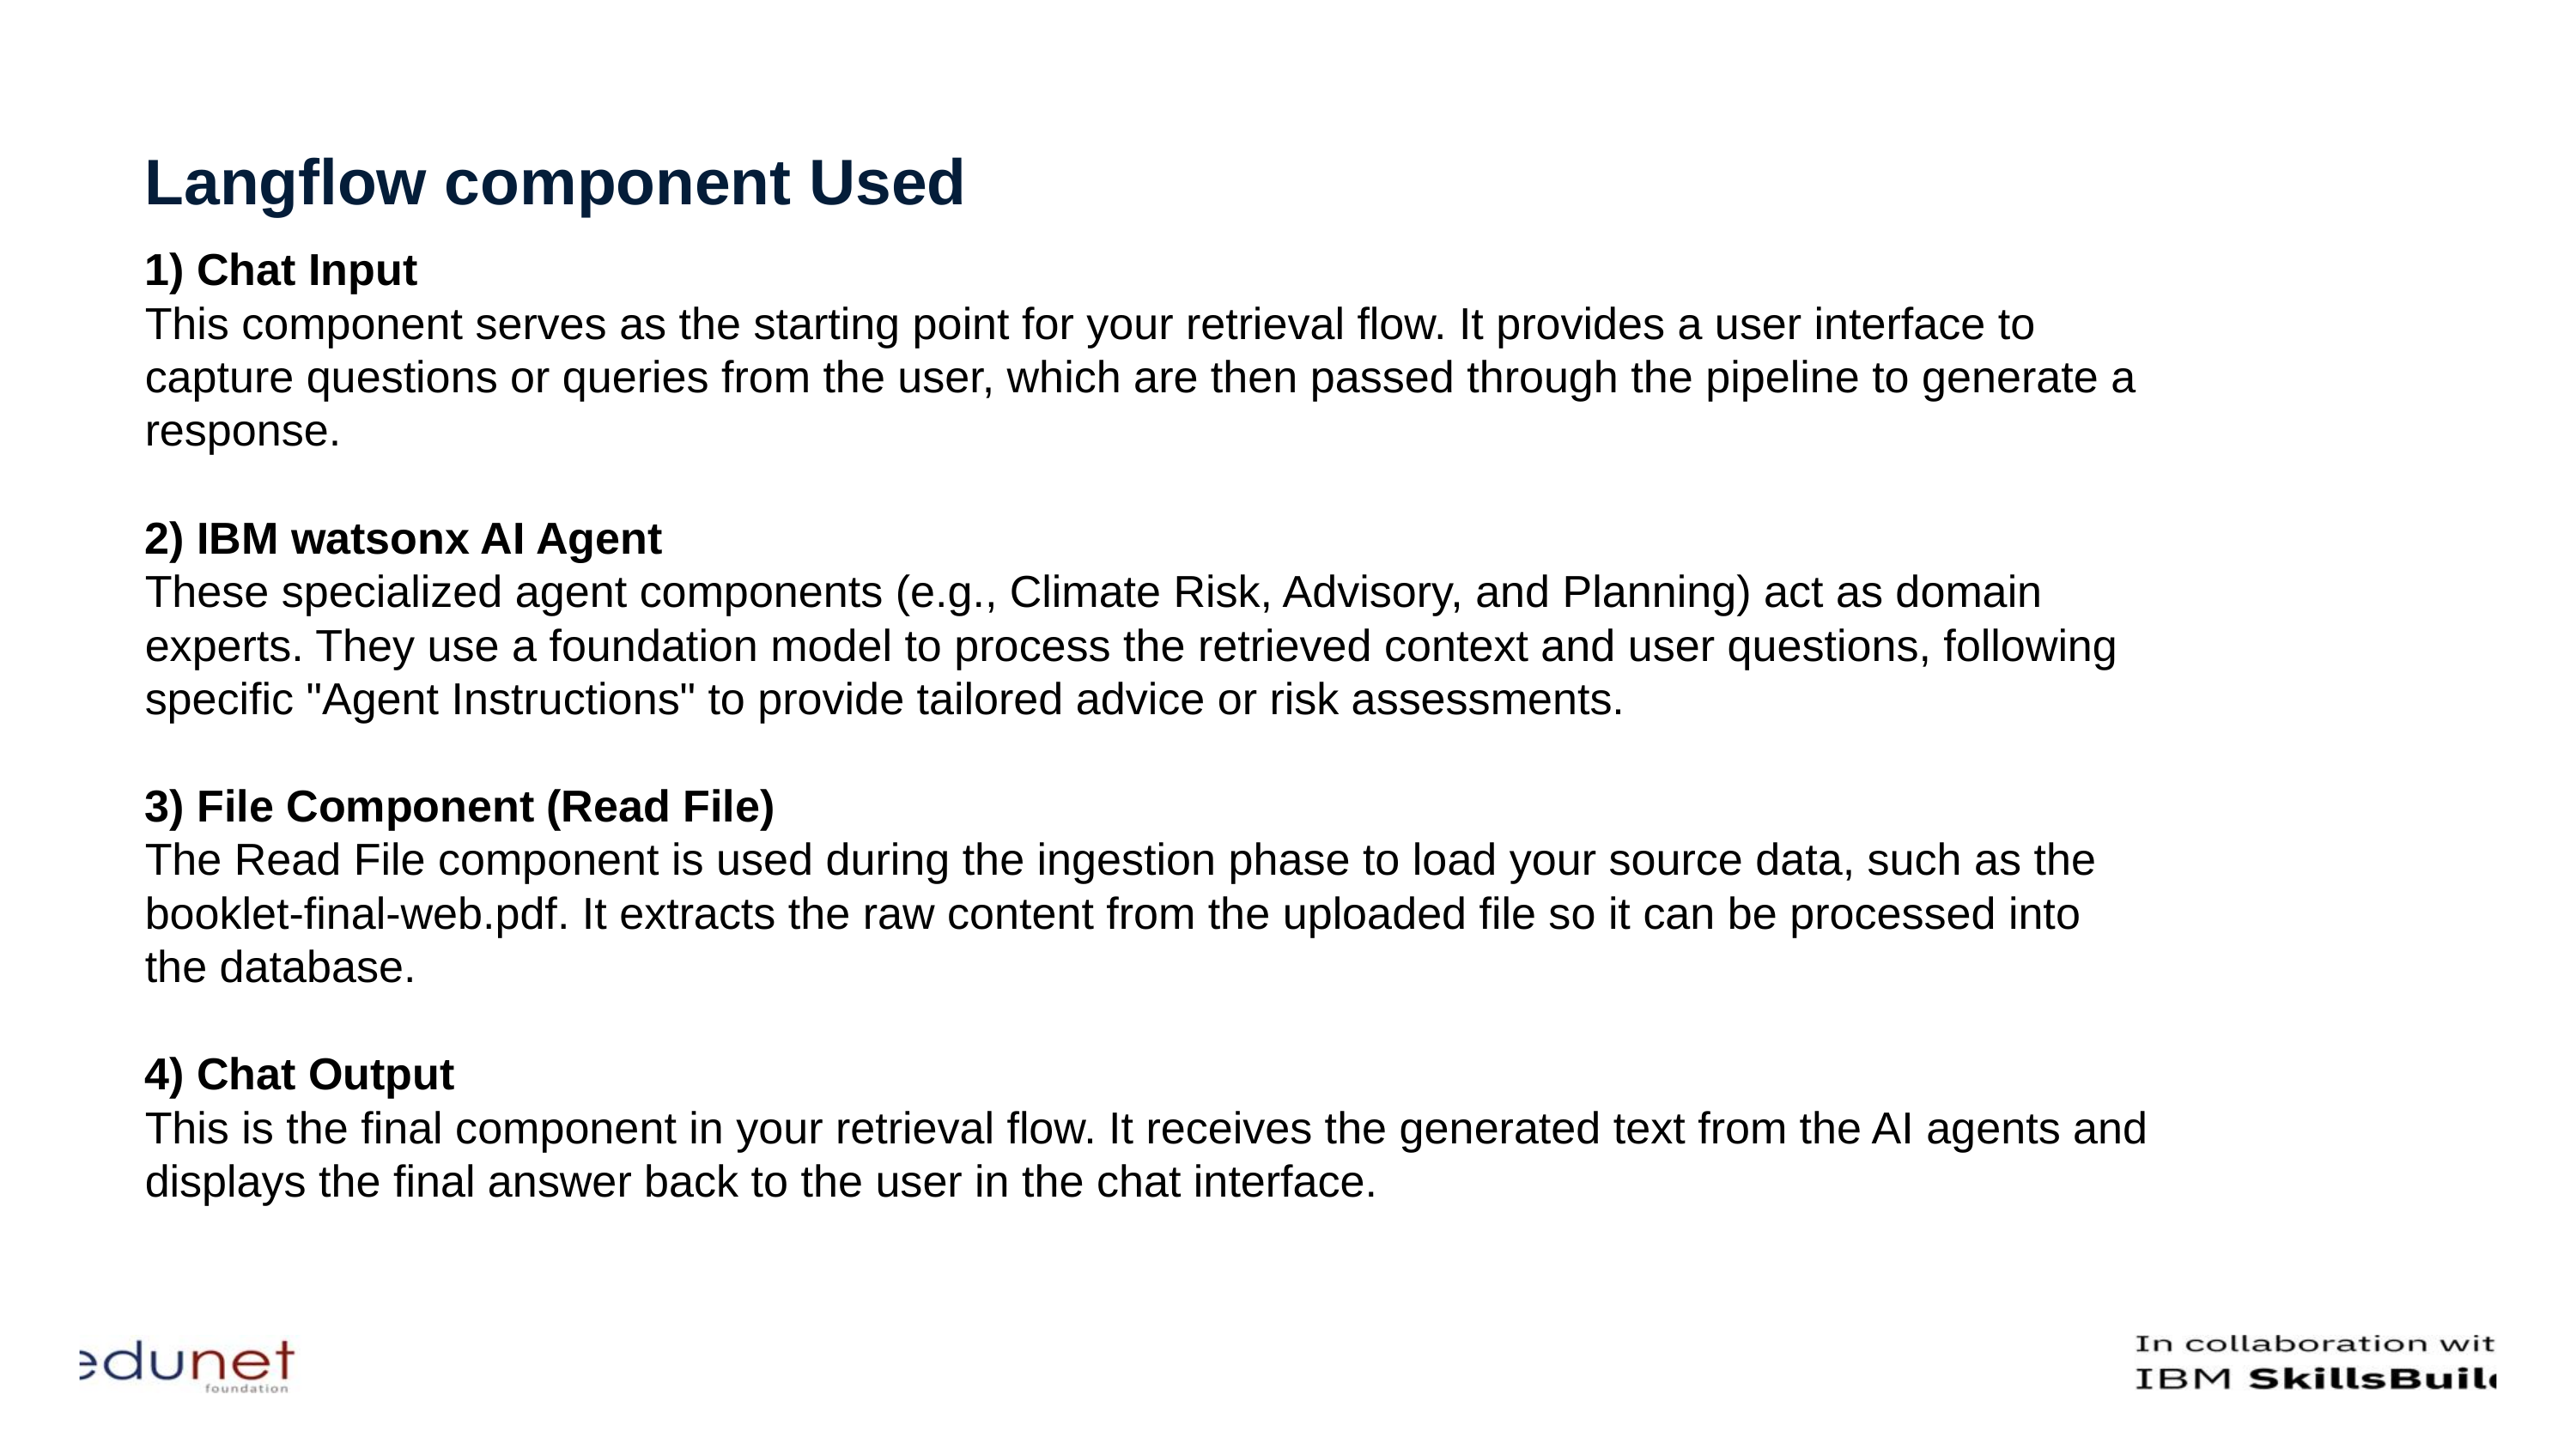

Langflow component Used
1) Chat Input
This component serves as the starting point for your retrieval flow. It provides a user interface to capture questions or queries from the user, which are then passed through the pipeline to generate a response.

2) IBM watsonx AI Agent
These specialized agent components (e.g., Climate Risk, Advisory, and Planning) act as domain experts. They use a foundation model to process the retrieved context and user questions, following specific "Agent Instructions" to provide tailored advice or risk assessments.

3) File Component (Read File)
The Read File component is used during the ingestion phase to load your source data, such as the booklet-final-web.pdf. It extracts the raw content from the uploaded file so it can be processed into the database.

4) Chat Output
This is the final component in your retrieval flow. It receives the generated text from the AI agents and displays the final answer back to the user in the chat interface.